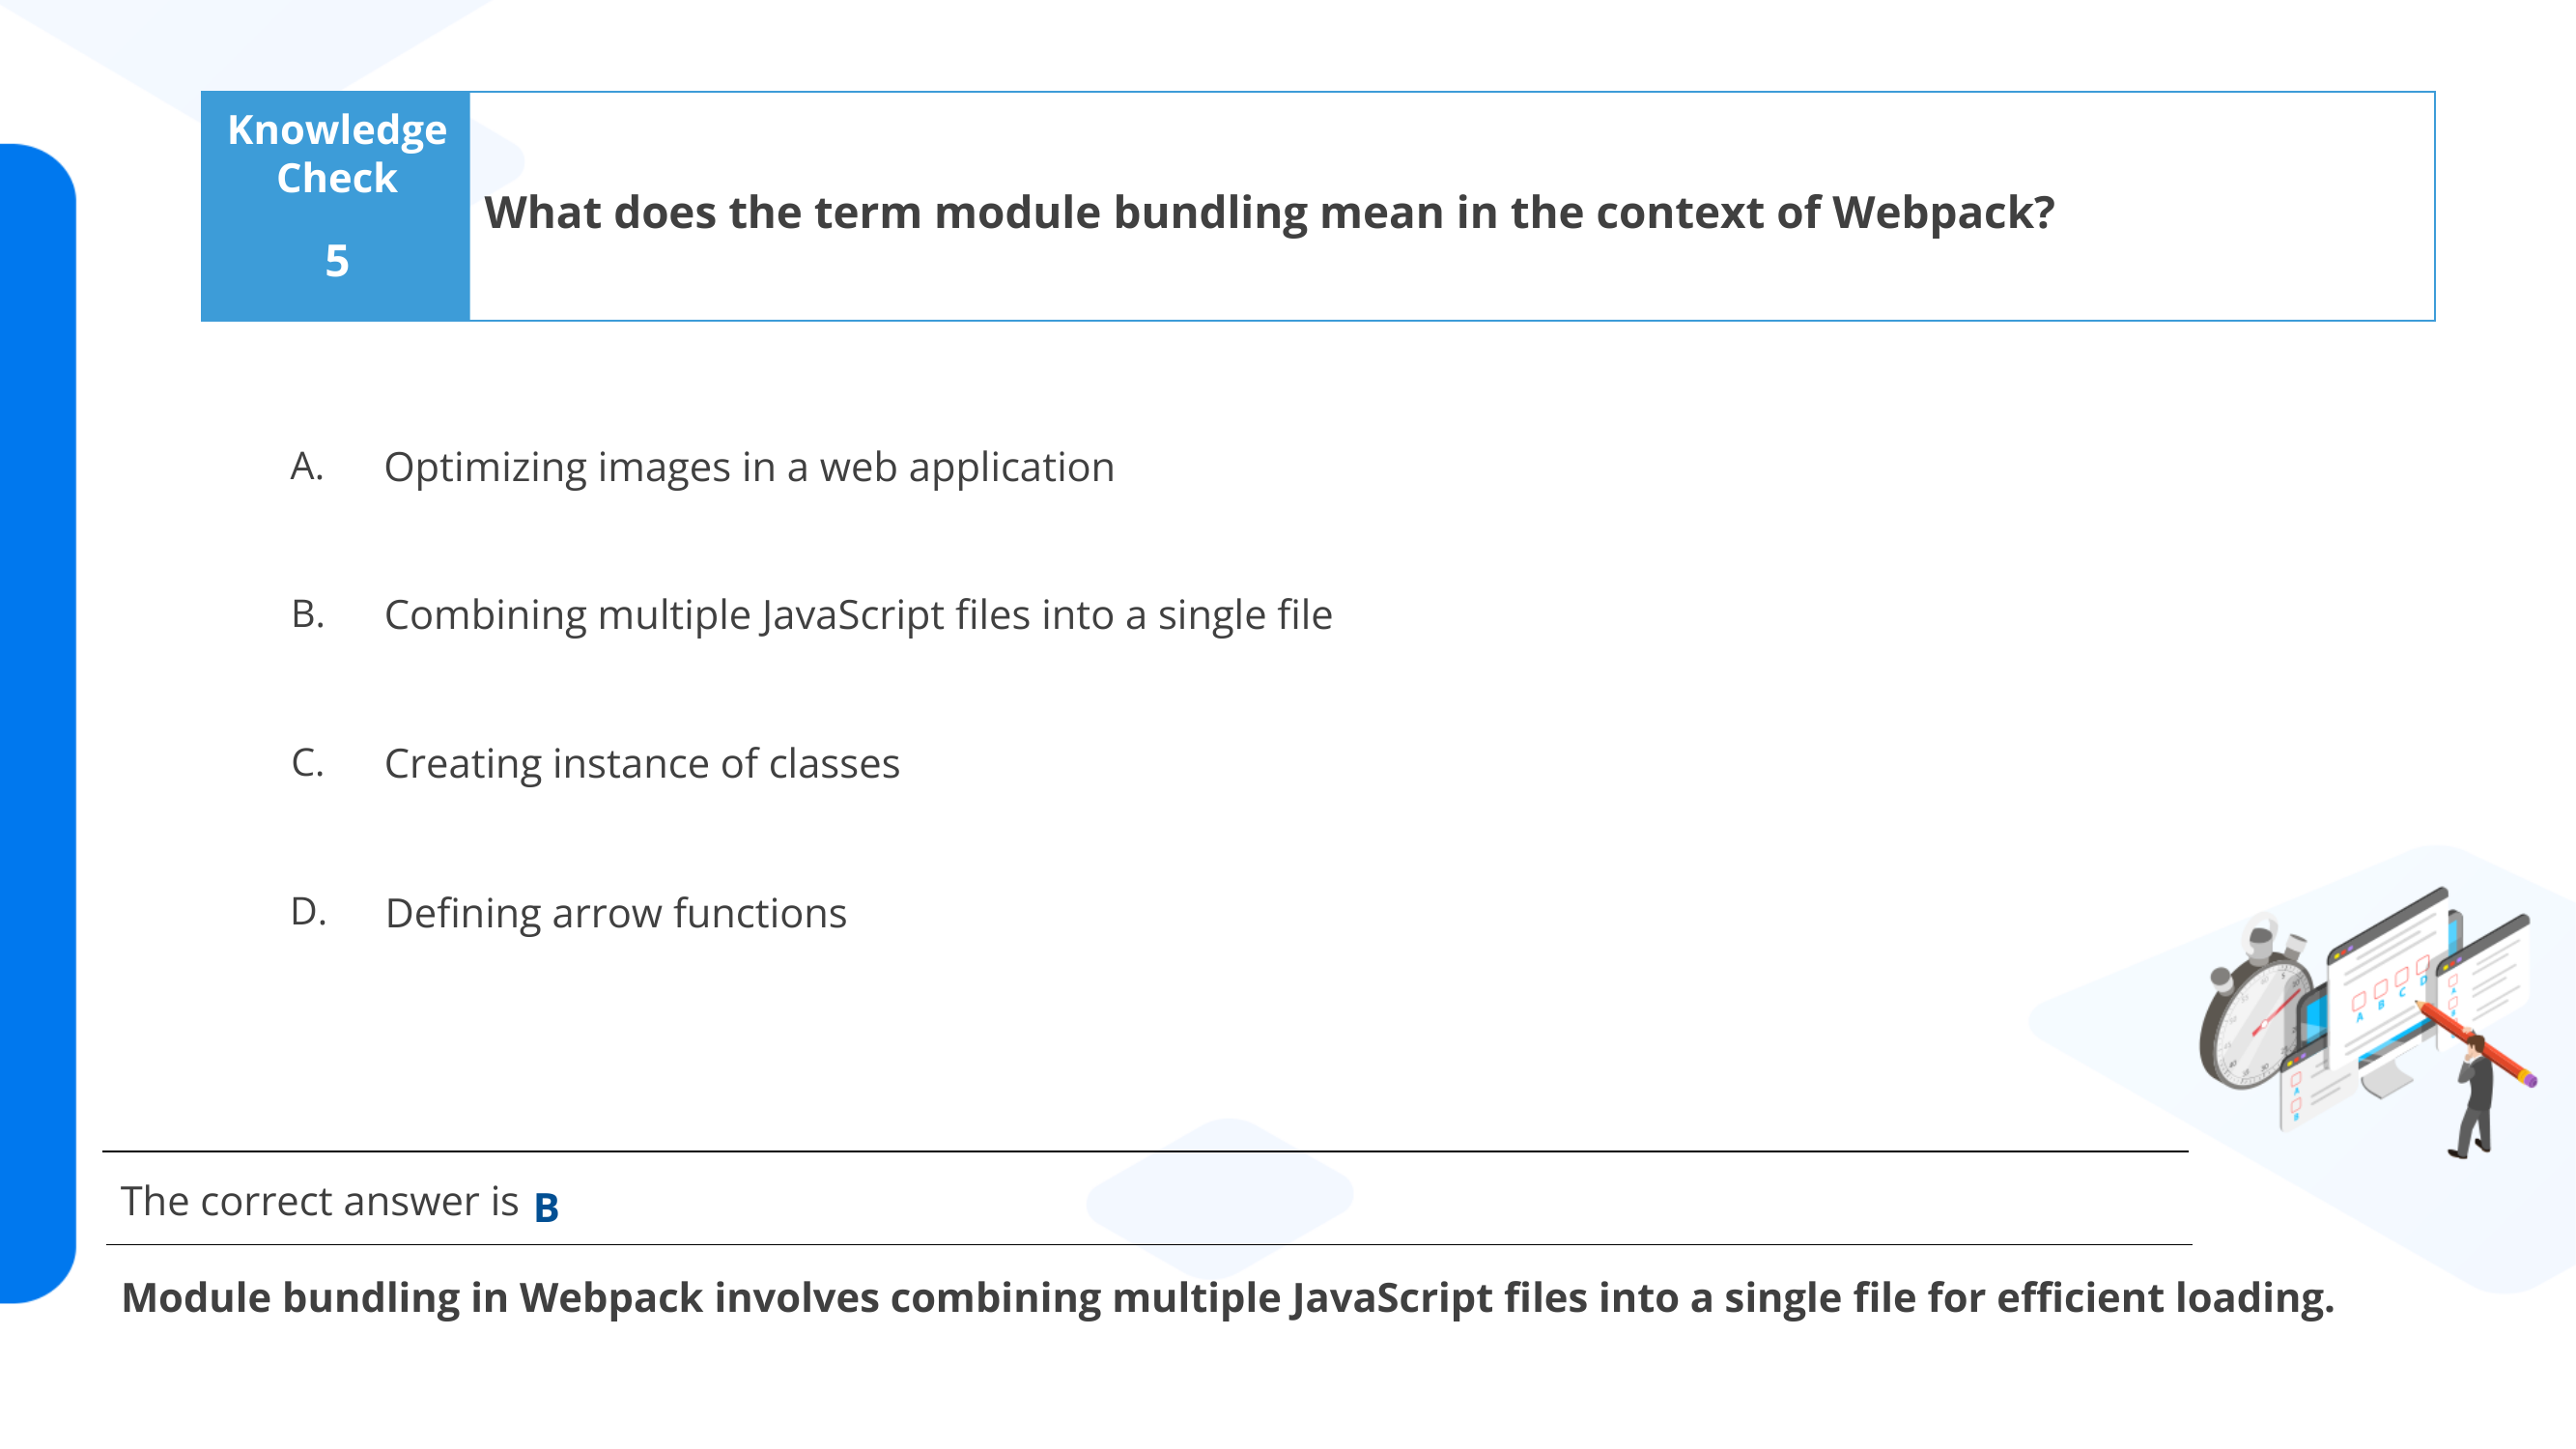

What does the term module bundling mean in the context of Webpack?
5
Optimizing images in a web application
Combining multiple JavaScript files into a single file
Creating instance of classes
Defining arrow functions
B
Module bundling in Webpack involves combining multiple JavaScript files into a single file for efficient loading.